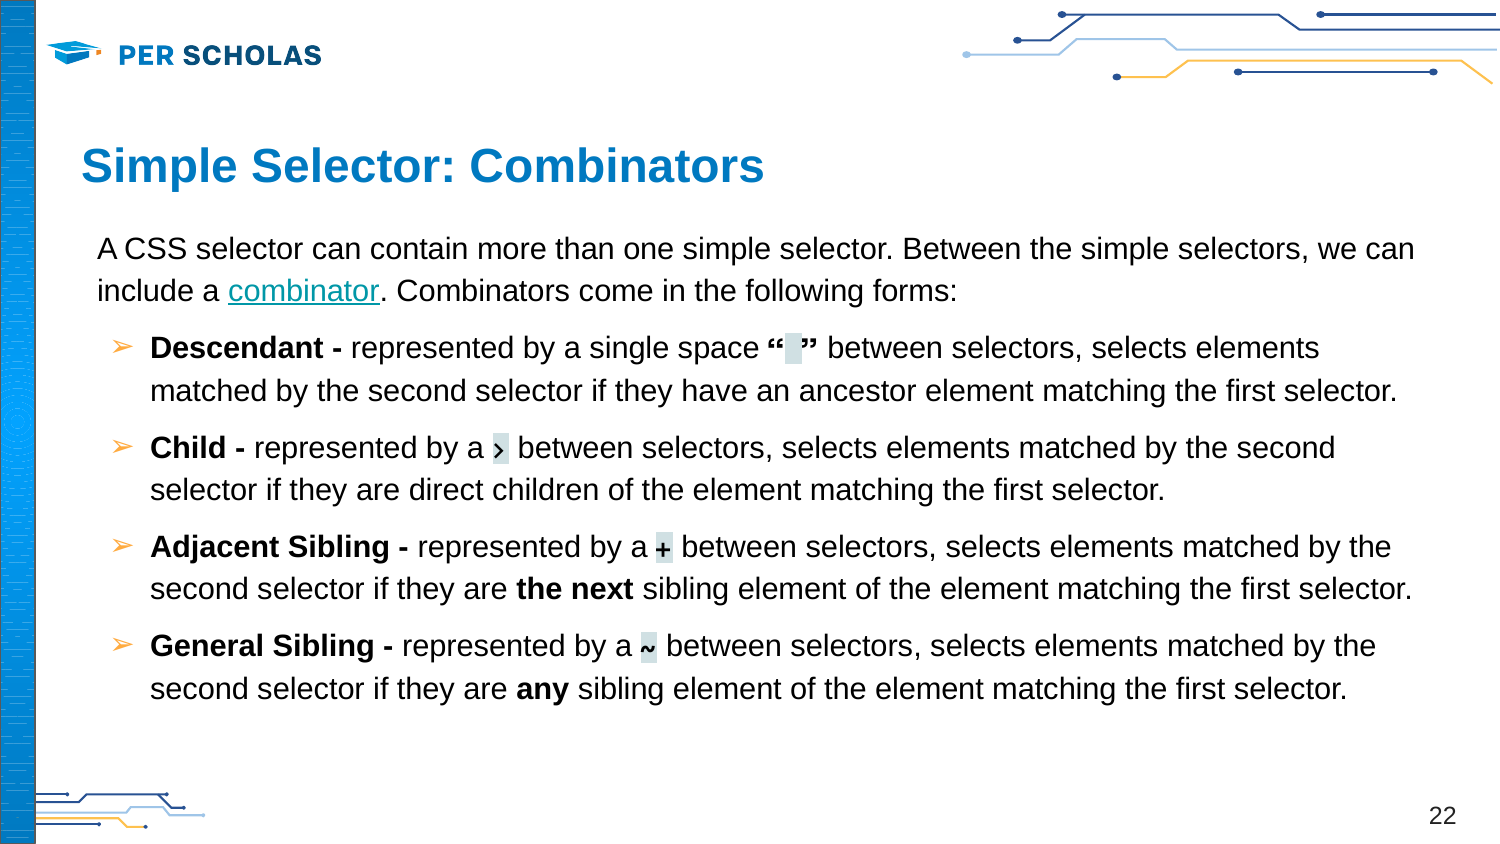

# Simple Selector: Combinators
A CSS selector can contain more than one simple selector. Between the simple selectors, we can include a combinator. Combinators come in the following forms:
Descendant - represented by a single space “ ” between selectors, selects elements matched by the second selector if they have an ancestor element matching the first selector.
Child - represented by a > between selectors, selects elements matched by the second selector if they are direct children of the element matching the first selector.
Adjacent Sibling - represented by a + between selectors, selects elements matched by the second selector if they are the next sibling element of the element matching the first selector.
General Sibling - represented by a ~ between selectors, selects elements matched by the second selector if they are any sibling element of the element matching the first selector.
22